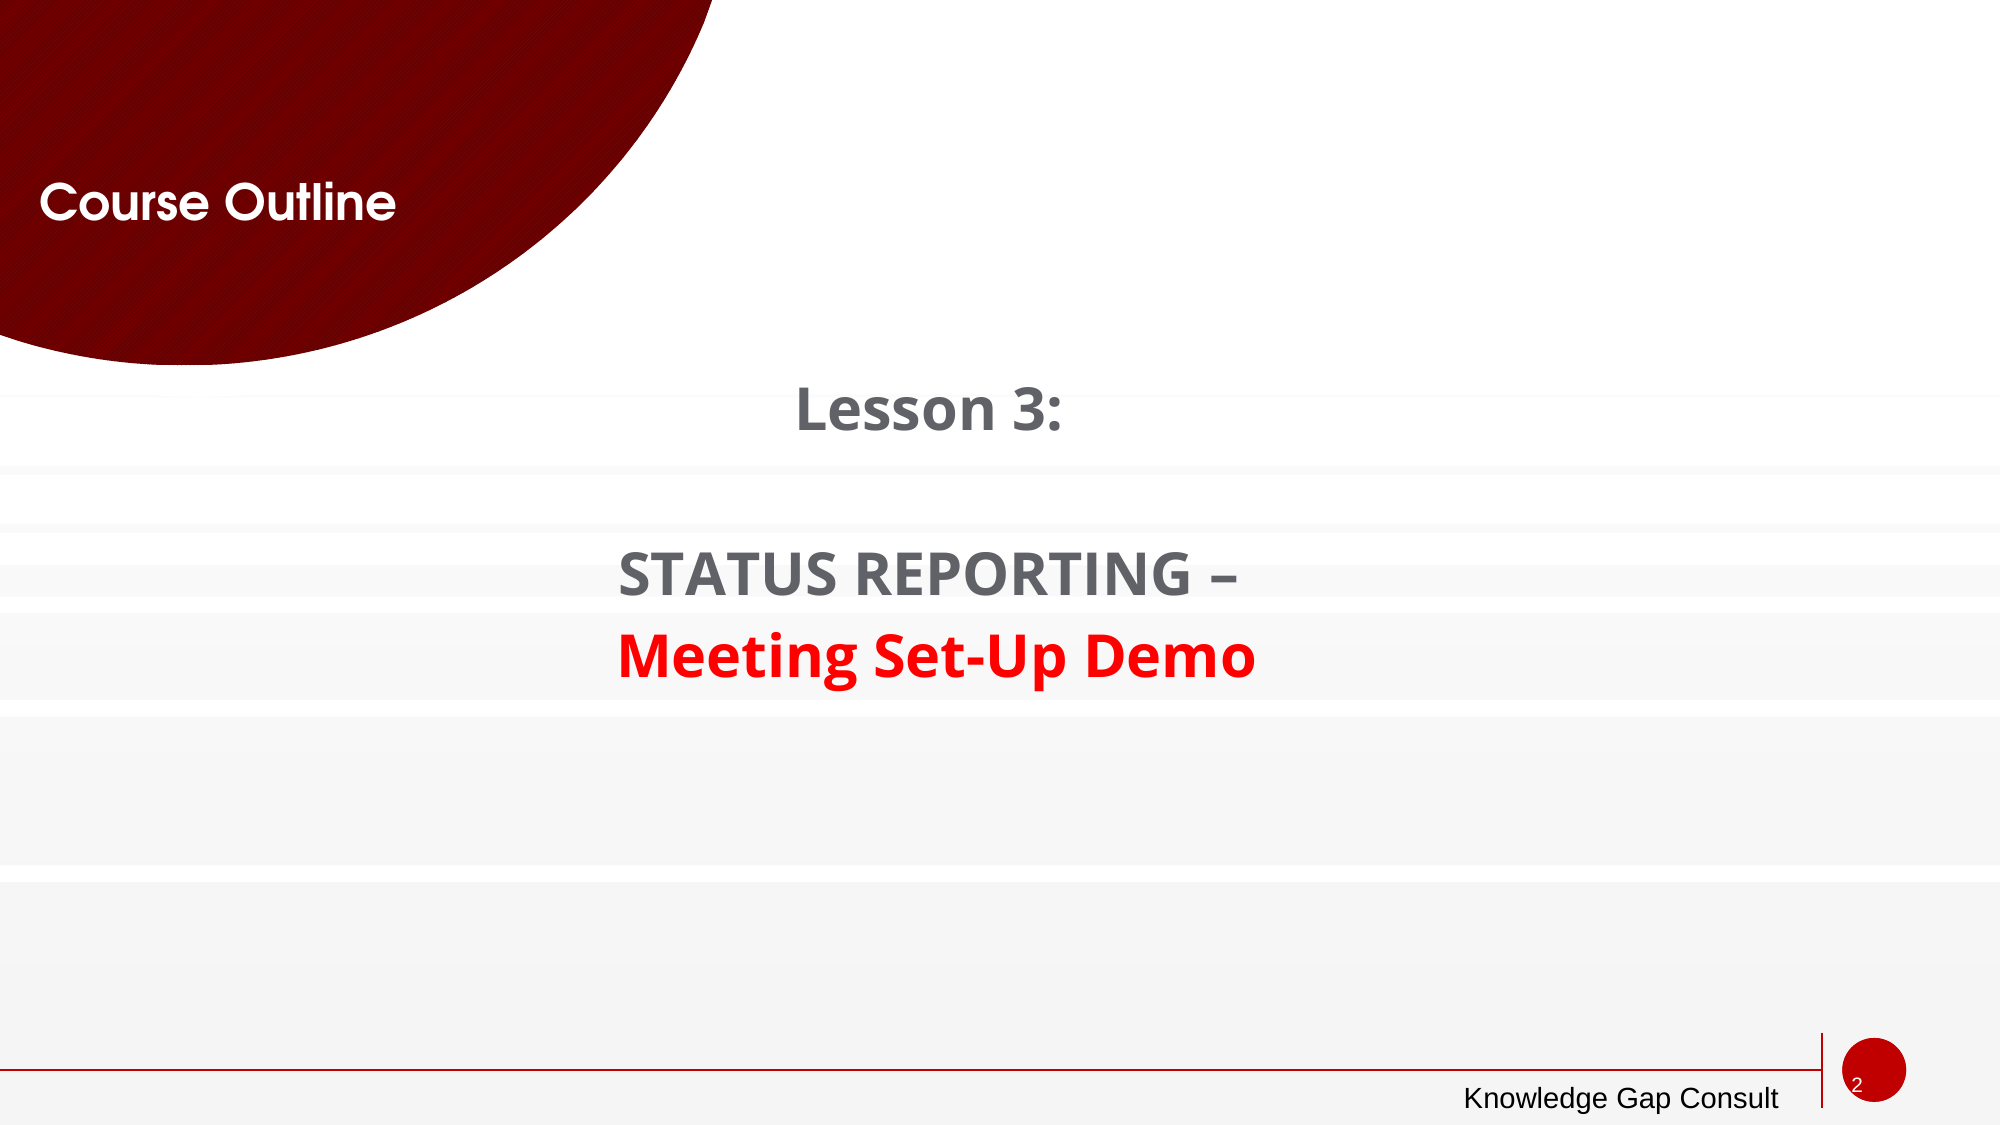

# Course Outline
Lesson 3:

STATUS REPORTING –
Meeting Set-Up Demo
2
Knowledge Gap Consult